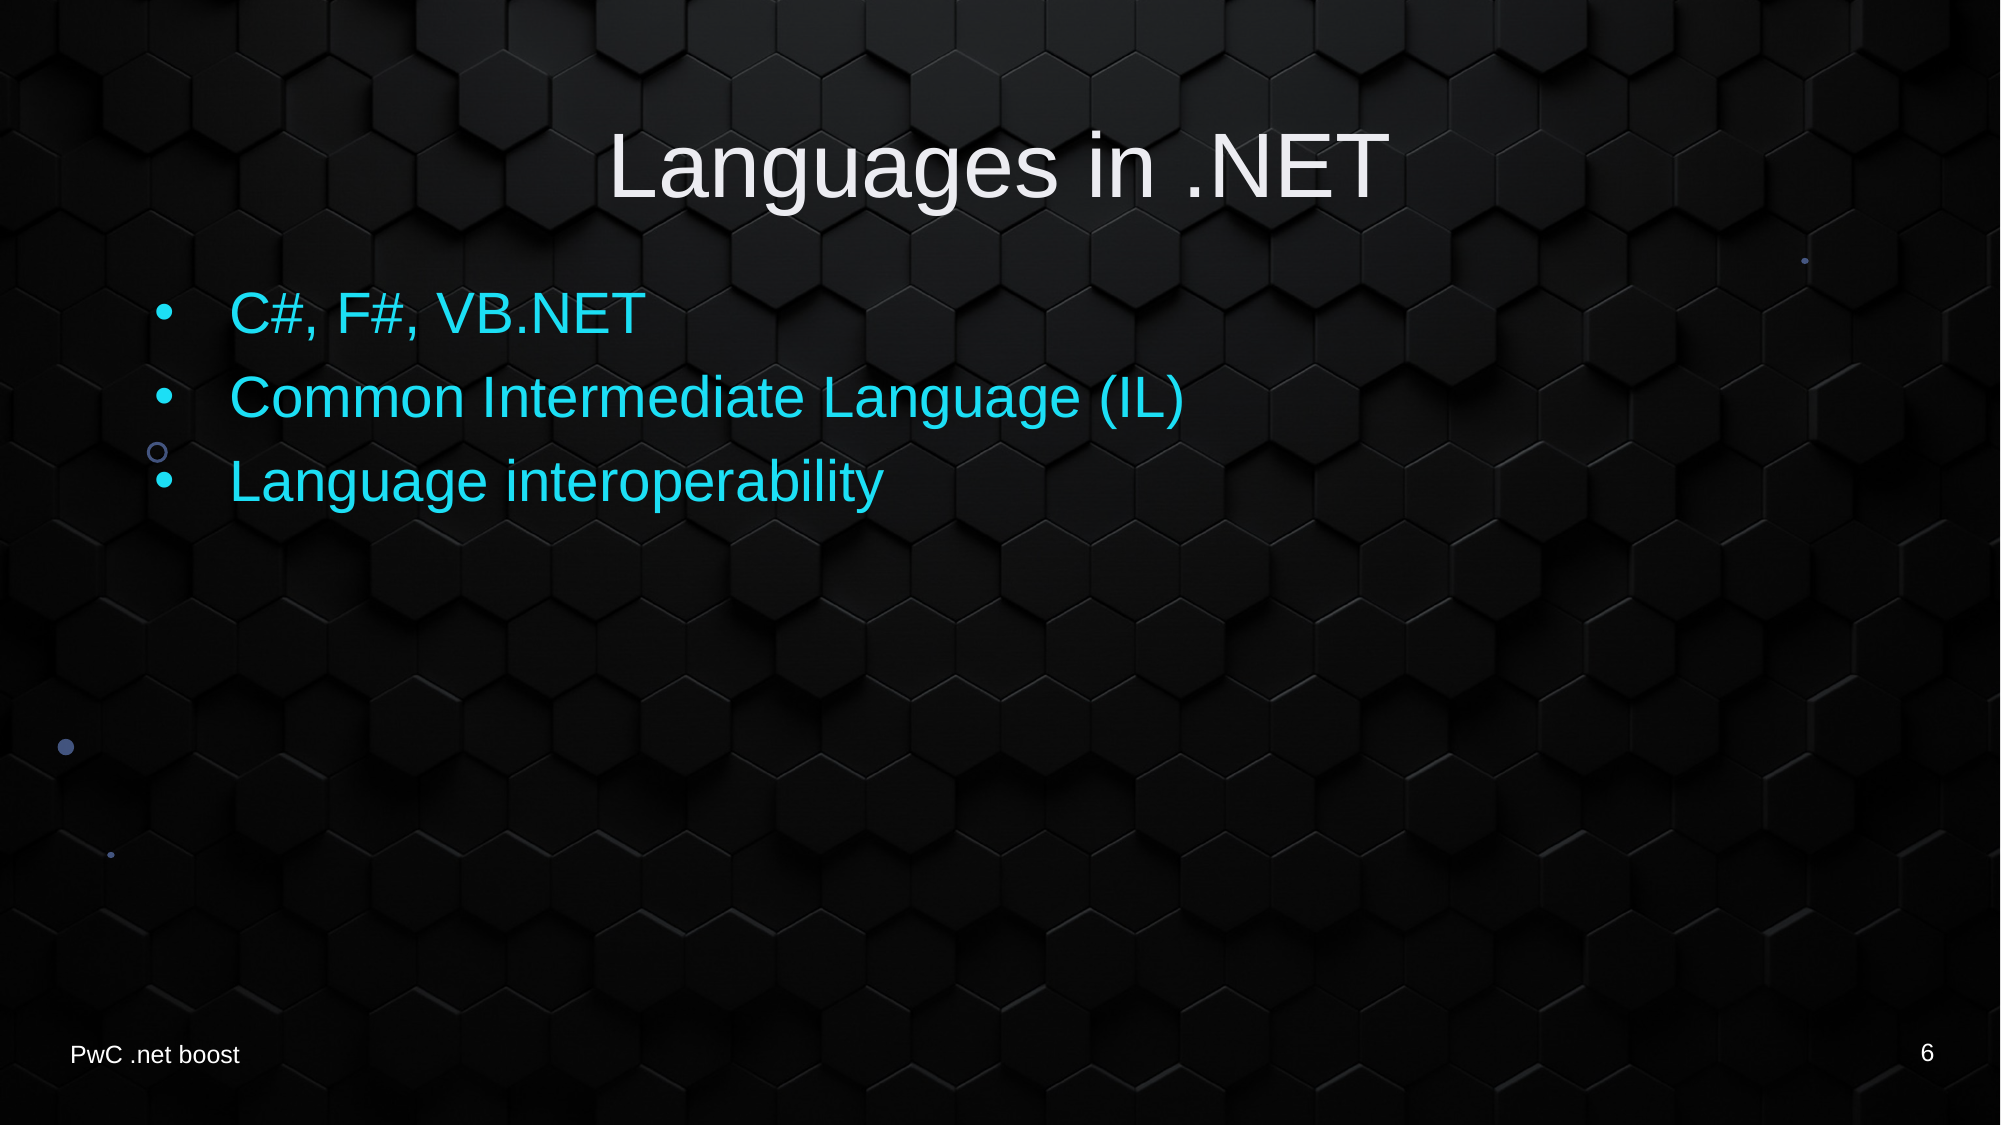

# Languages in .NET
C#, F#, VB.NET
Common Intermediate Language (IL)
Language interoperability

6
PwC .net boost